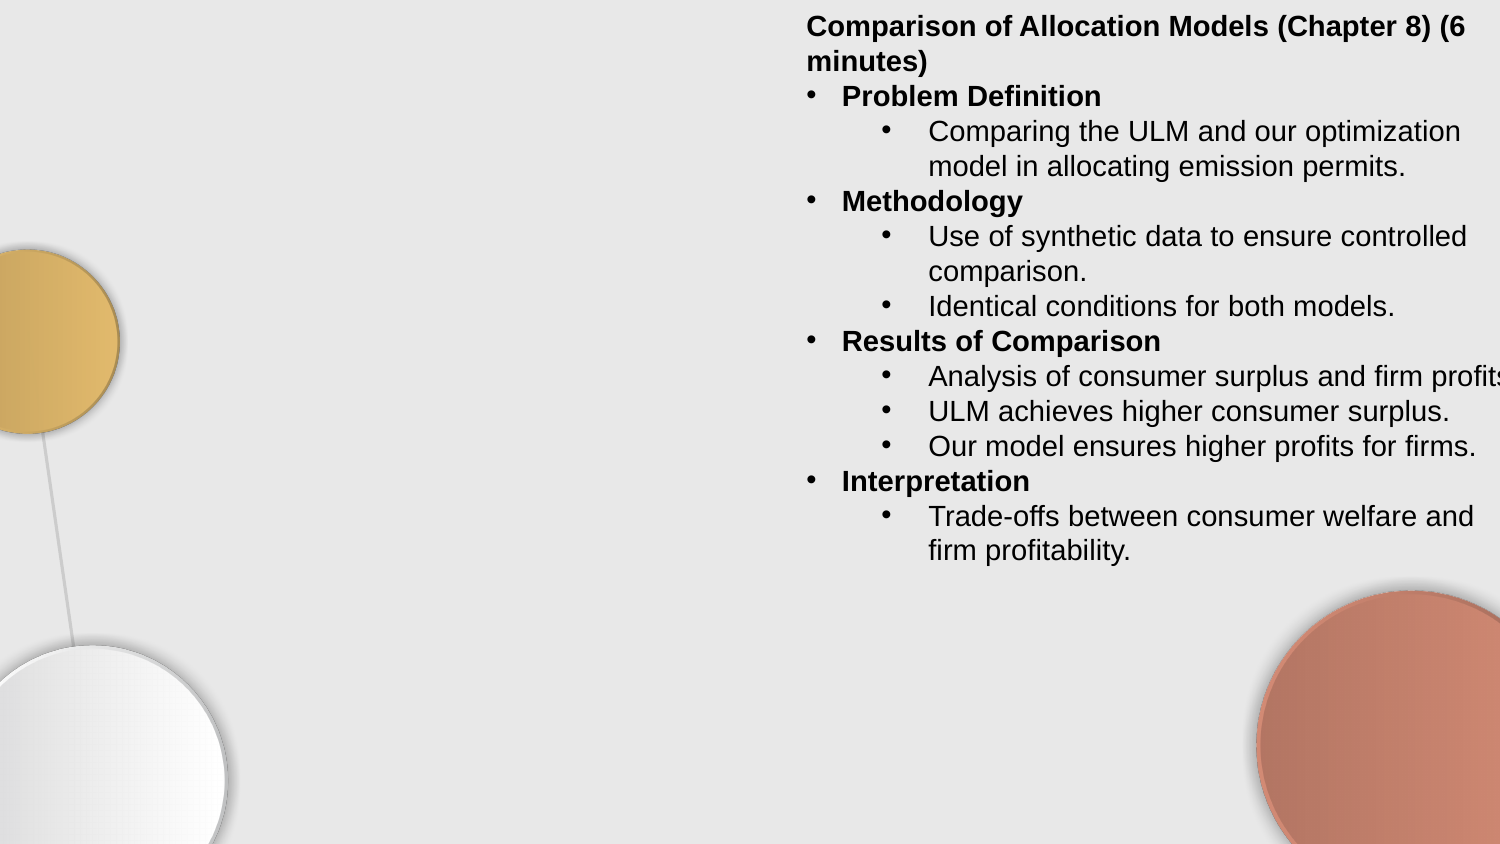

Comparison of Allocation Models (Chapter 8) (6 minutes)
Problem Definition
Comparing the ULM and our optimization model in allocating emission permits.
Methodology
Use of synthetic data to ensure controlled comparison.
Identical conditions for both models.
Results of Comparison
Analysis of consumer surplus and firm profits.
ULM achieves higher consumer surplus.
Our model ensures higher profits for firms.
Interpretation
Trade-offs between consumer welfare and firm profitability.

#